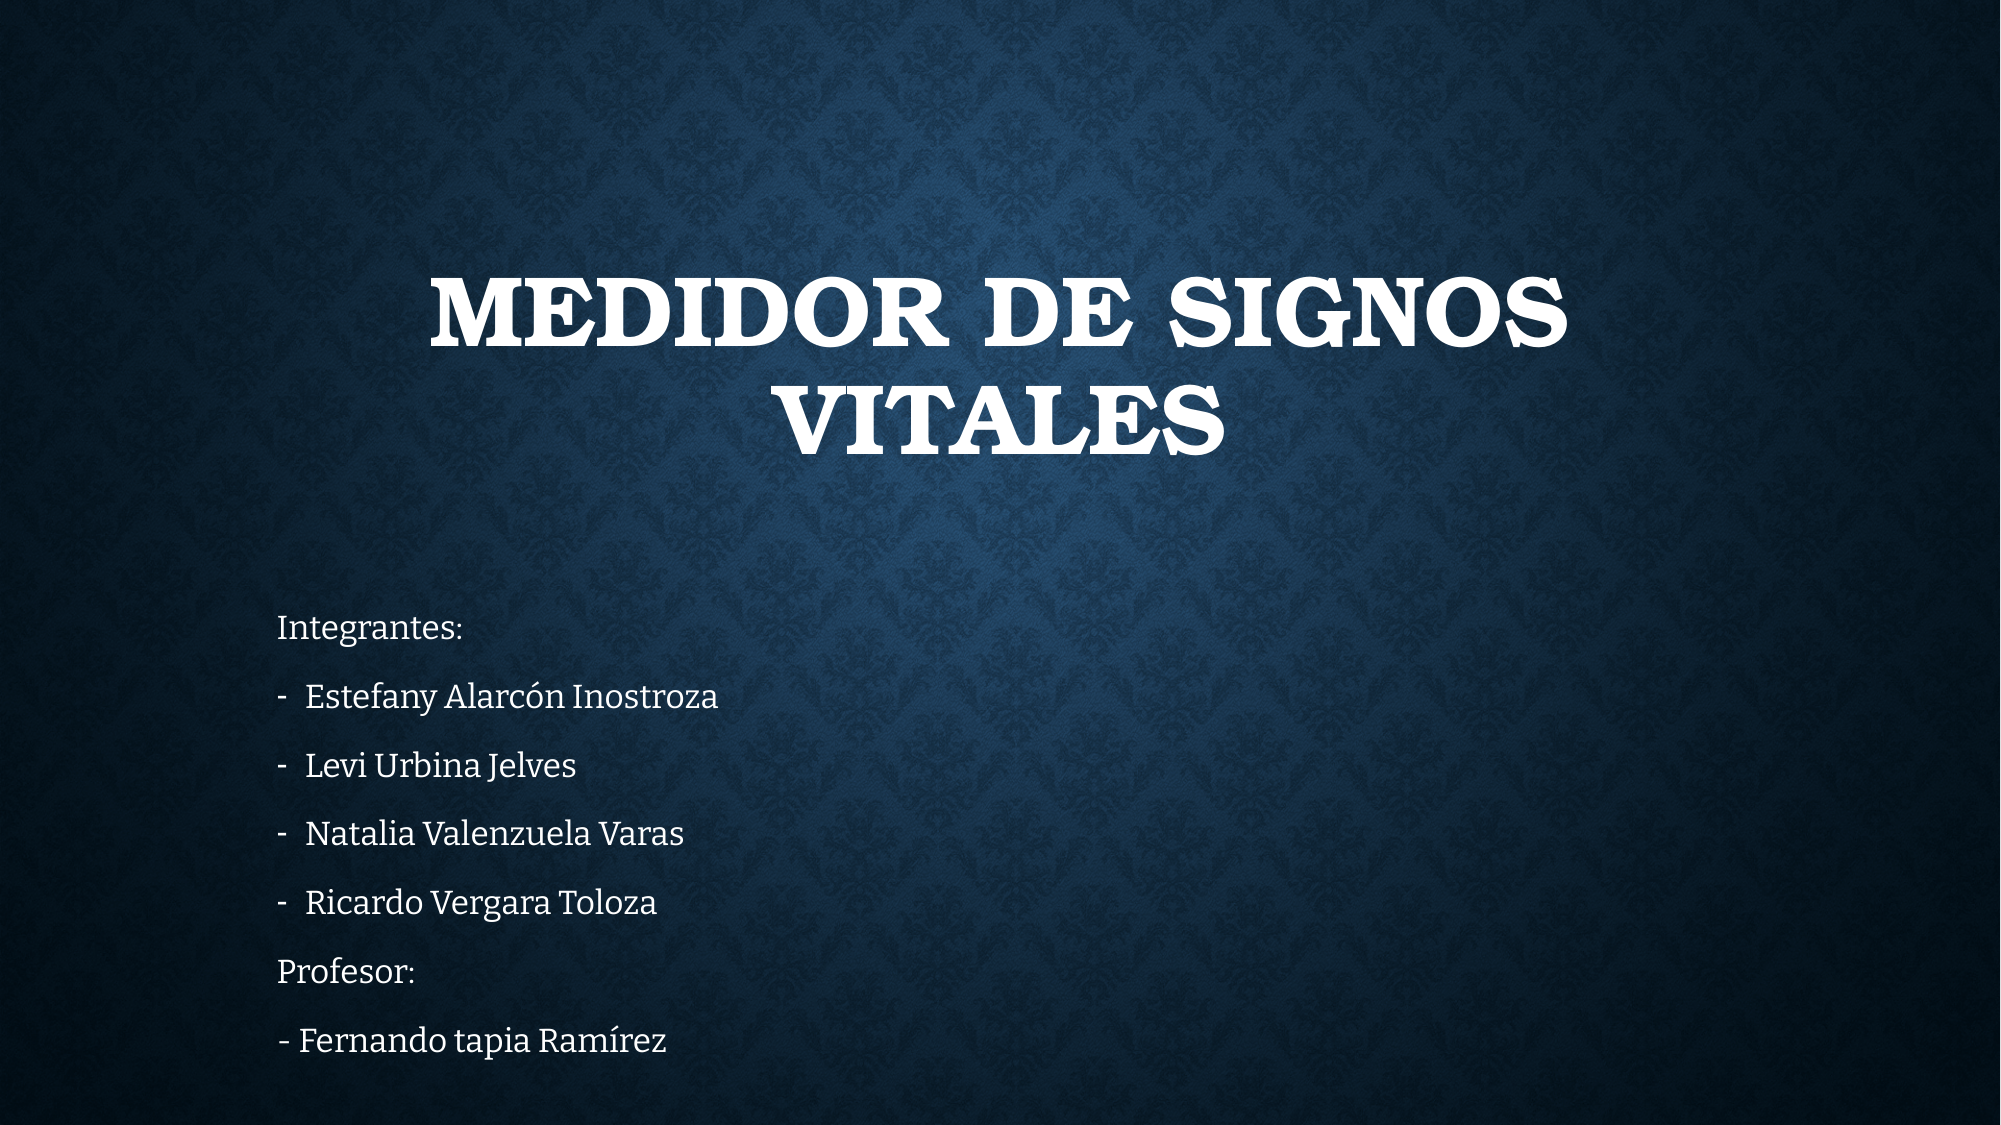

# Medidor de signos vitales
Integrantes:
Estefany Alarcón Inostroza
Levi Urbina Jelves
Natalia Valenzuela Varas
Ricardo Vergara Toloza
Profesor:
- Fernando tapia Ramírez